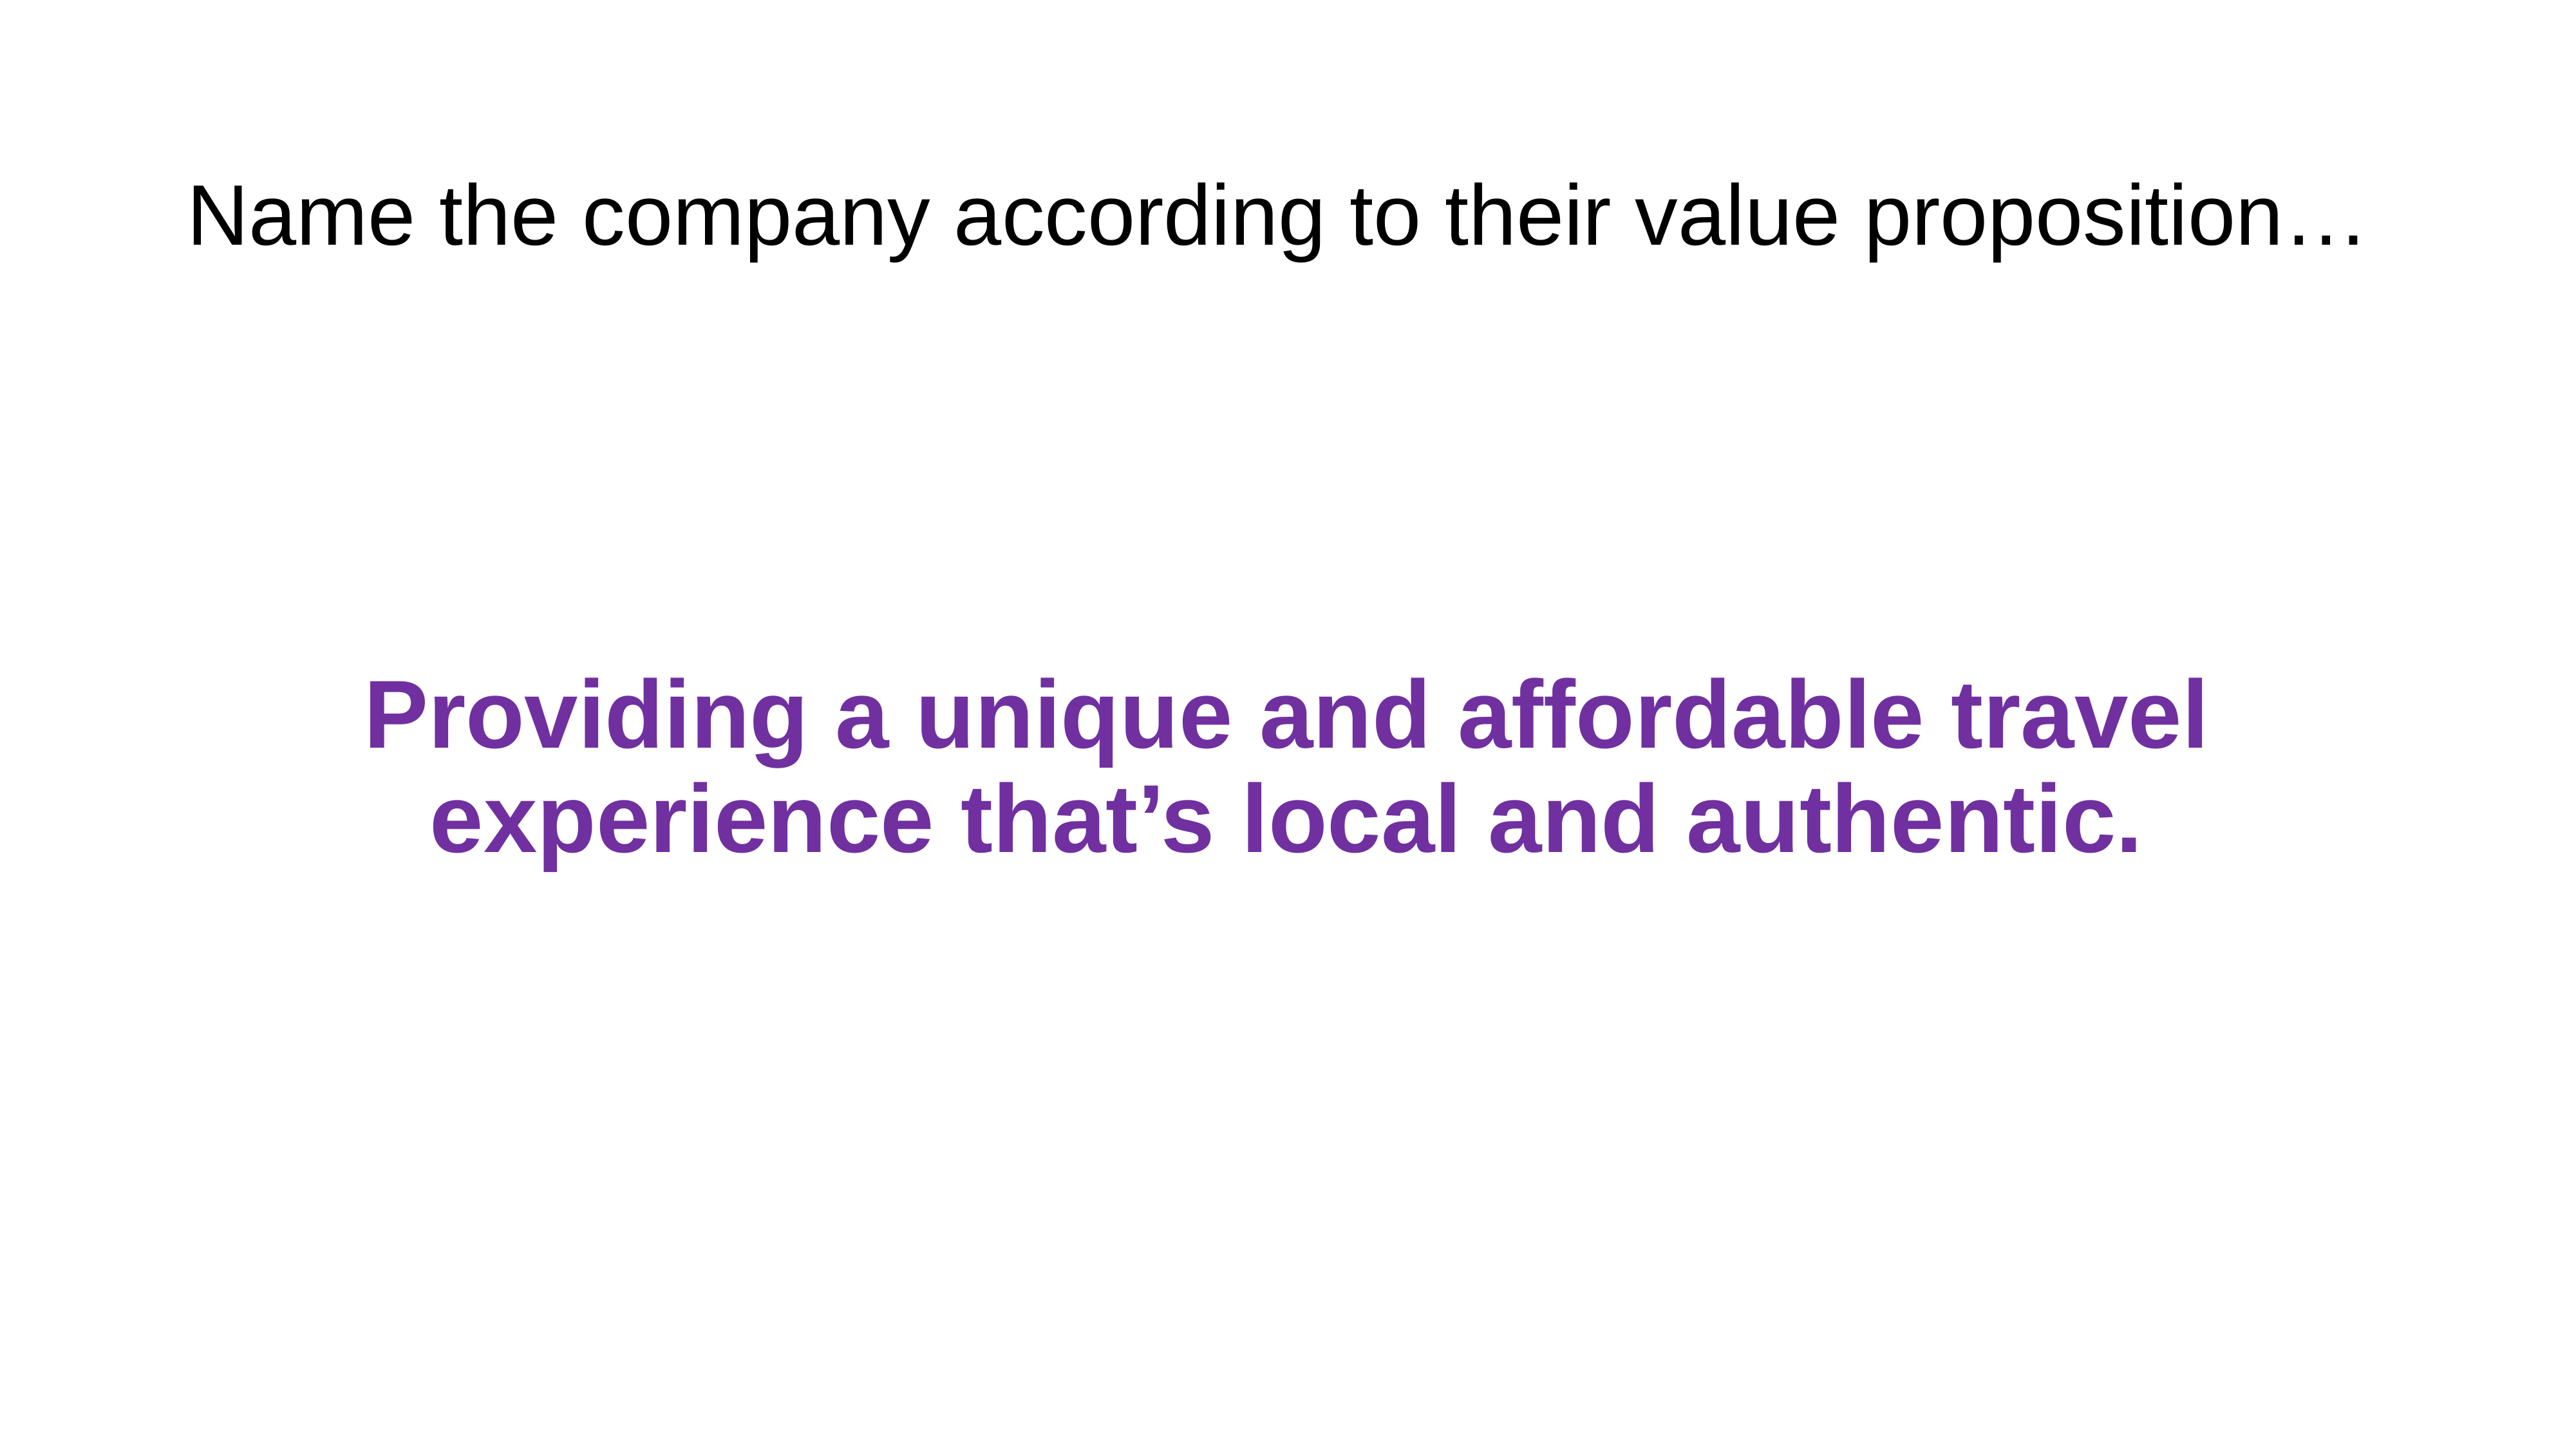

# Name the company according to their value proposition…

Providing a unique and affordable travel experience that’s local and authentic.